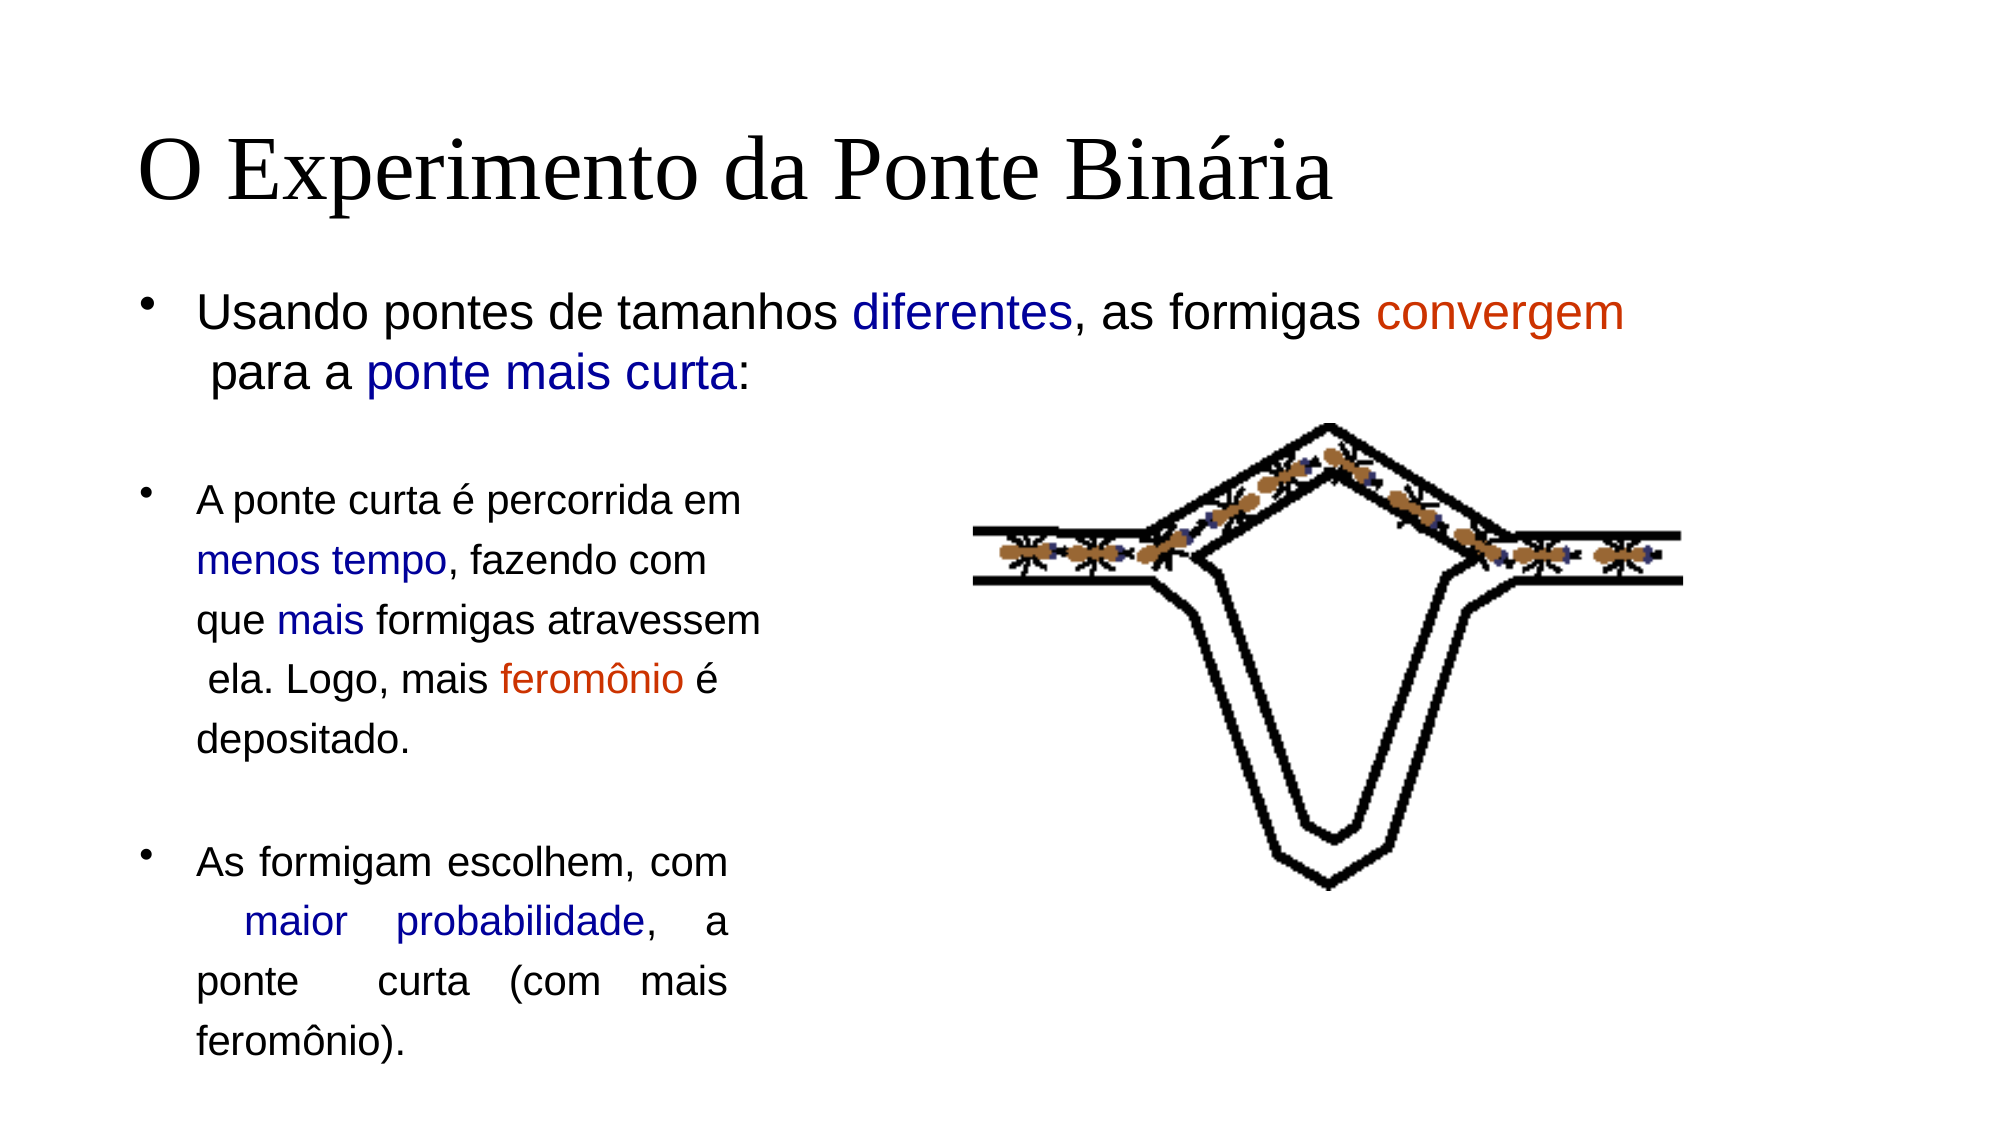

# O Experimento da Ponte Binária
Usando pontes de tamanhos diferentes, as formigas convergem  para a ponte mais curta:

A ponte curta é percorrida em  menos tempo, fazendo com  que mais formigas atravessem  ela. Logo, mais feromônio é  depositado.

As formigam escolhem, com  maior probabilidade, a ponte  curta (com mais feromônio).